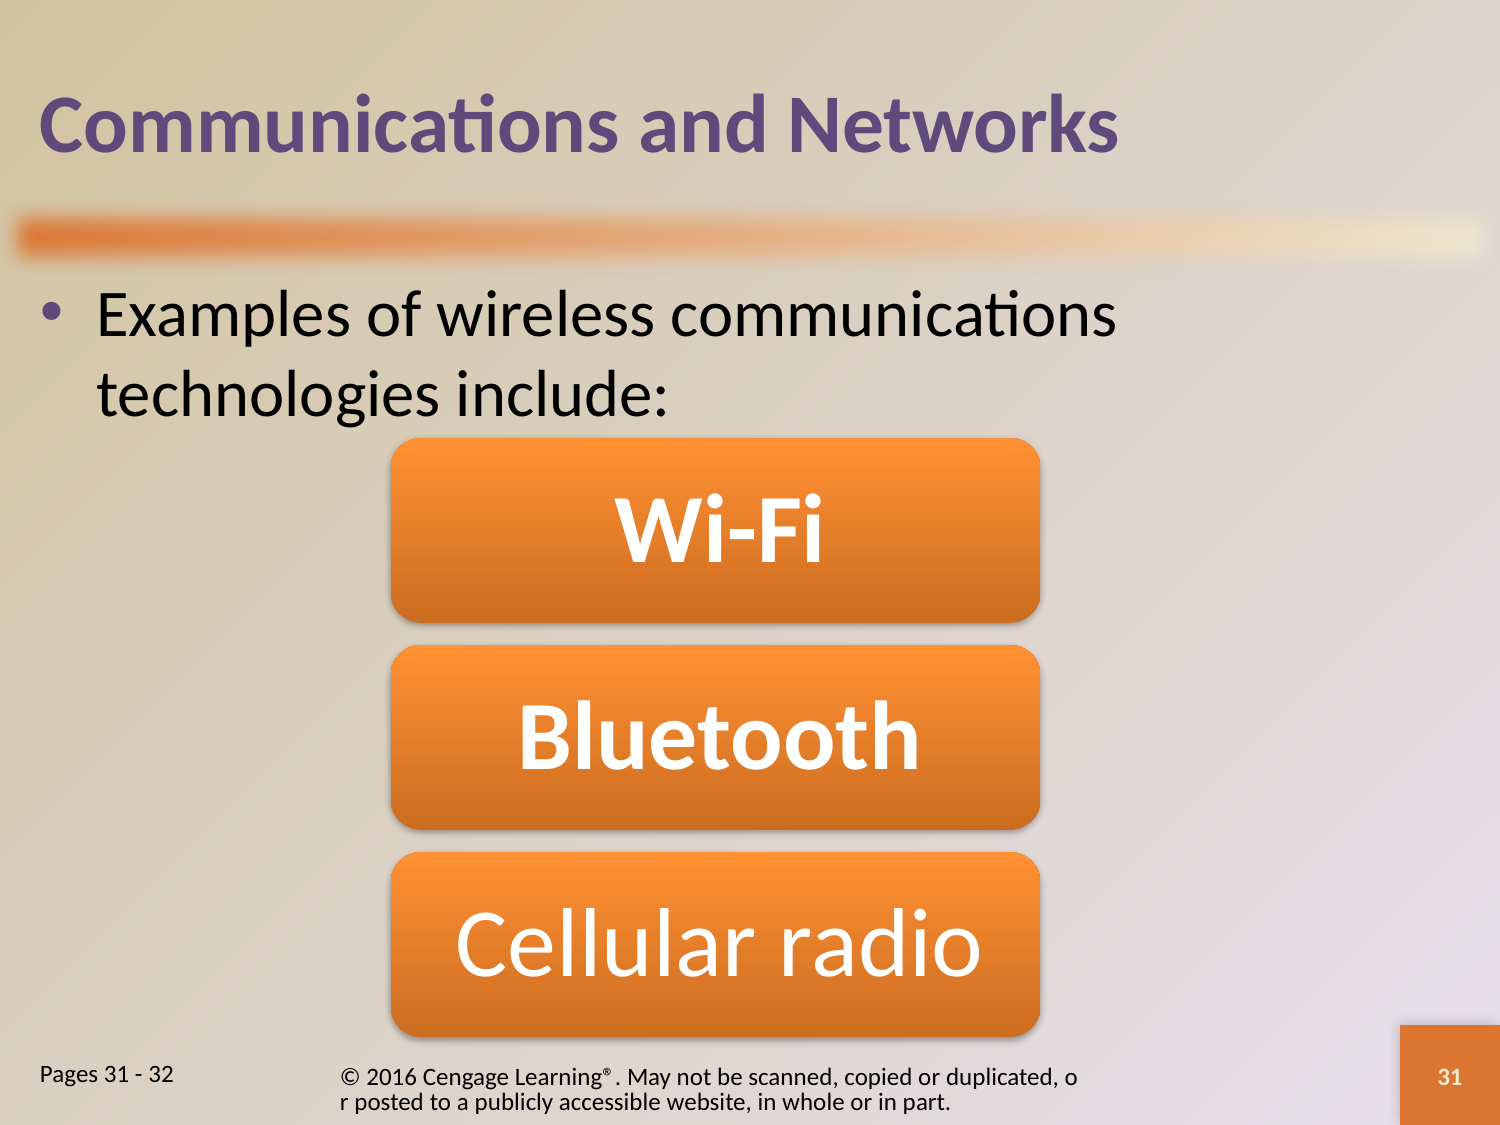

# Communications and Networks
Examples of wireless communications technologies include:
Wi-Fi
Bluetooth
Cellular radio
© 2016 Cengage Learning®. May not be scanned, copied or duplicated, or posted to a publicly accessible website, in whole or in part.
Pages 31 - 32